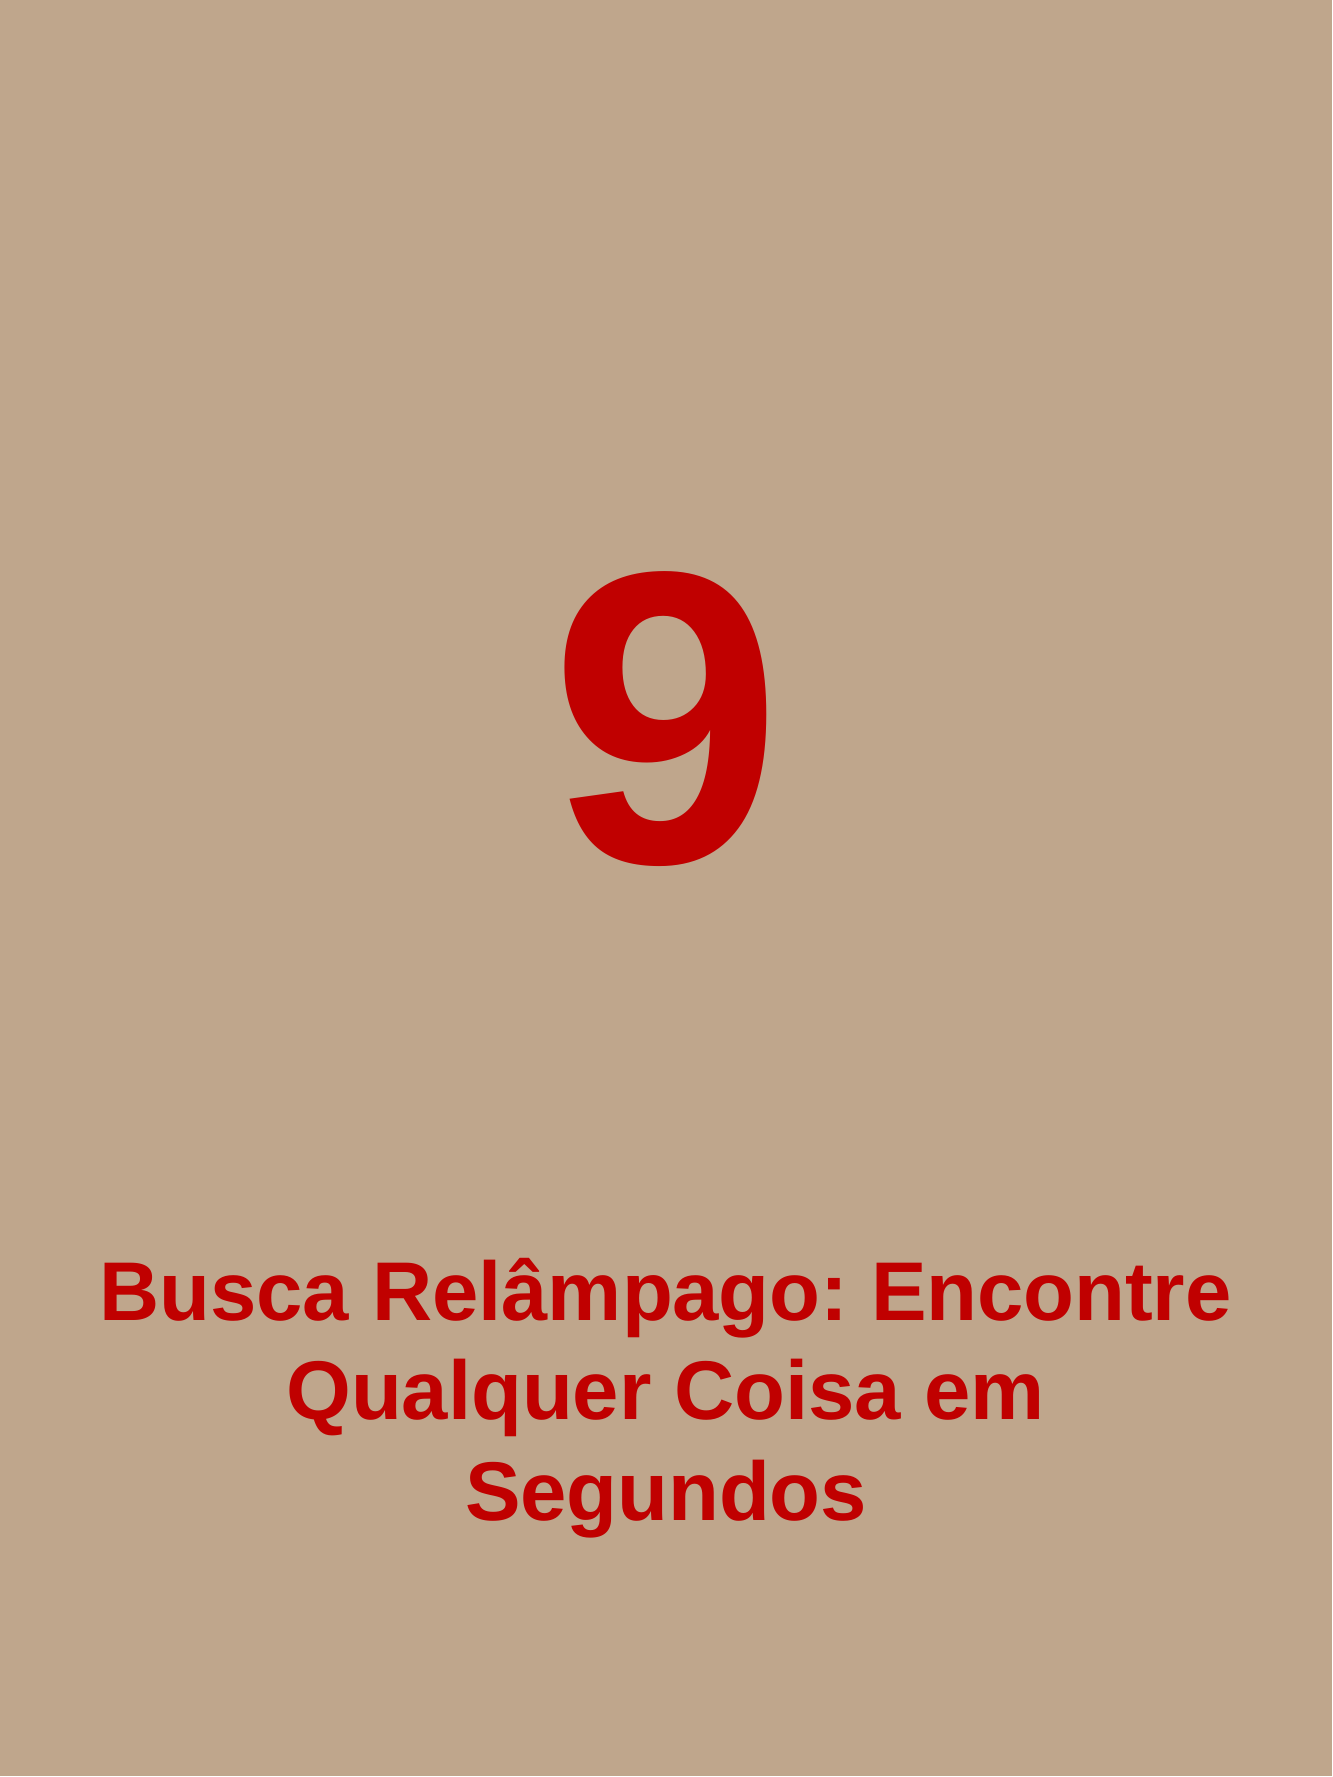

9
Busca Relâmpago: Encontre Qualquer Coisa em Segundos